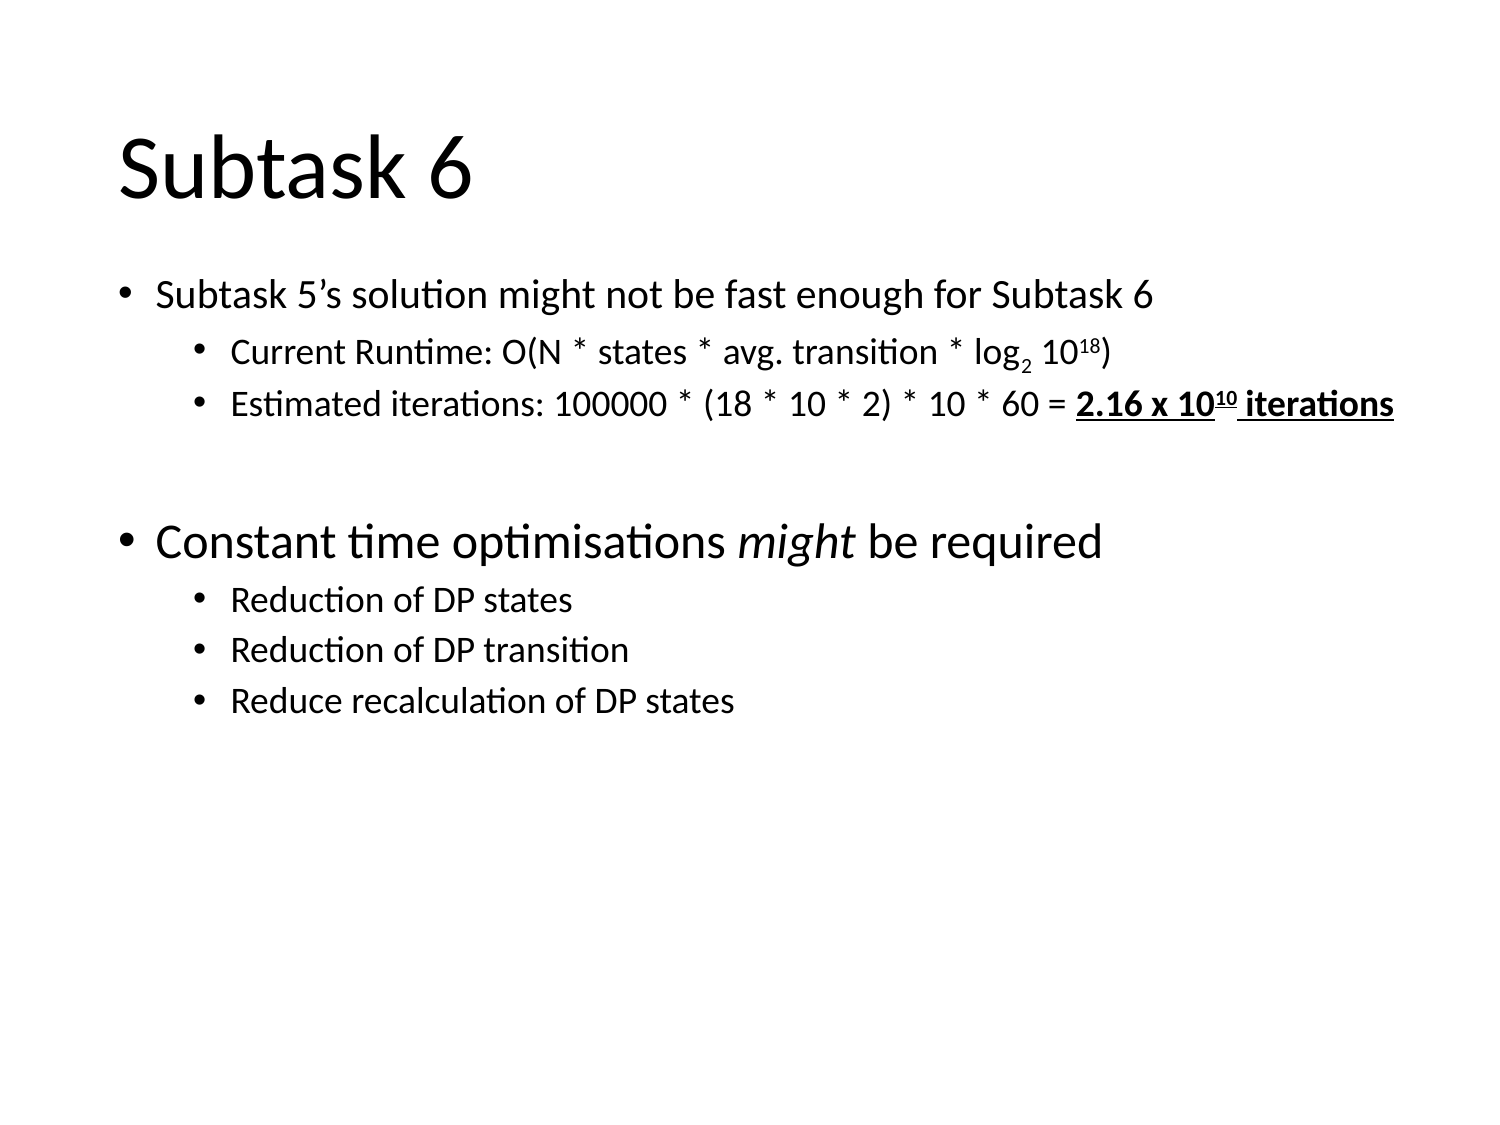

# Subtask 6
Subtask 5’s solution might not be fast enough for Subtask 6
Current Runtime: O(N * states * avg. transition * log2 1018)
Estimated iterations: 100000 * (18 * 10 * 2) * 10 * 60 = 2.16 x 1010 iterations

Constant time optimisations might be required
Reduction of DP states
Reduction of DP transition
Reduce recalculation of DP states